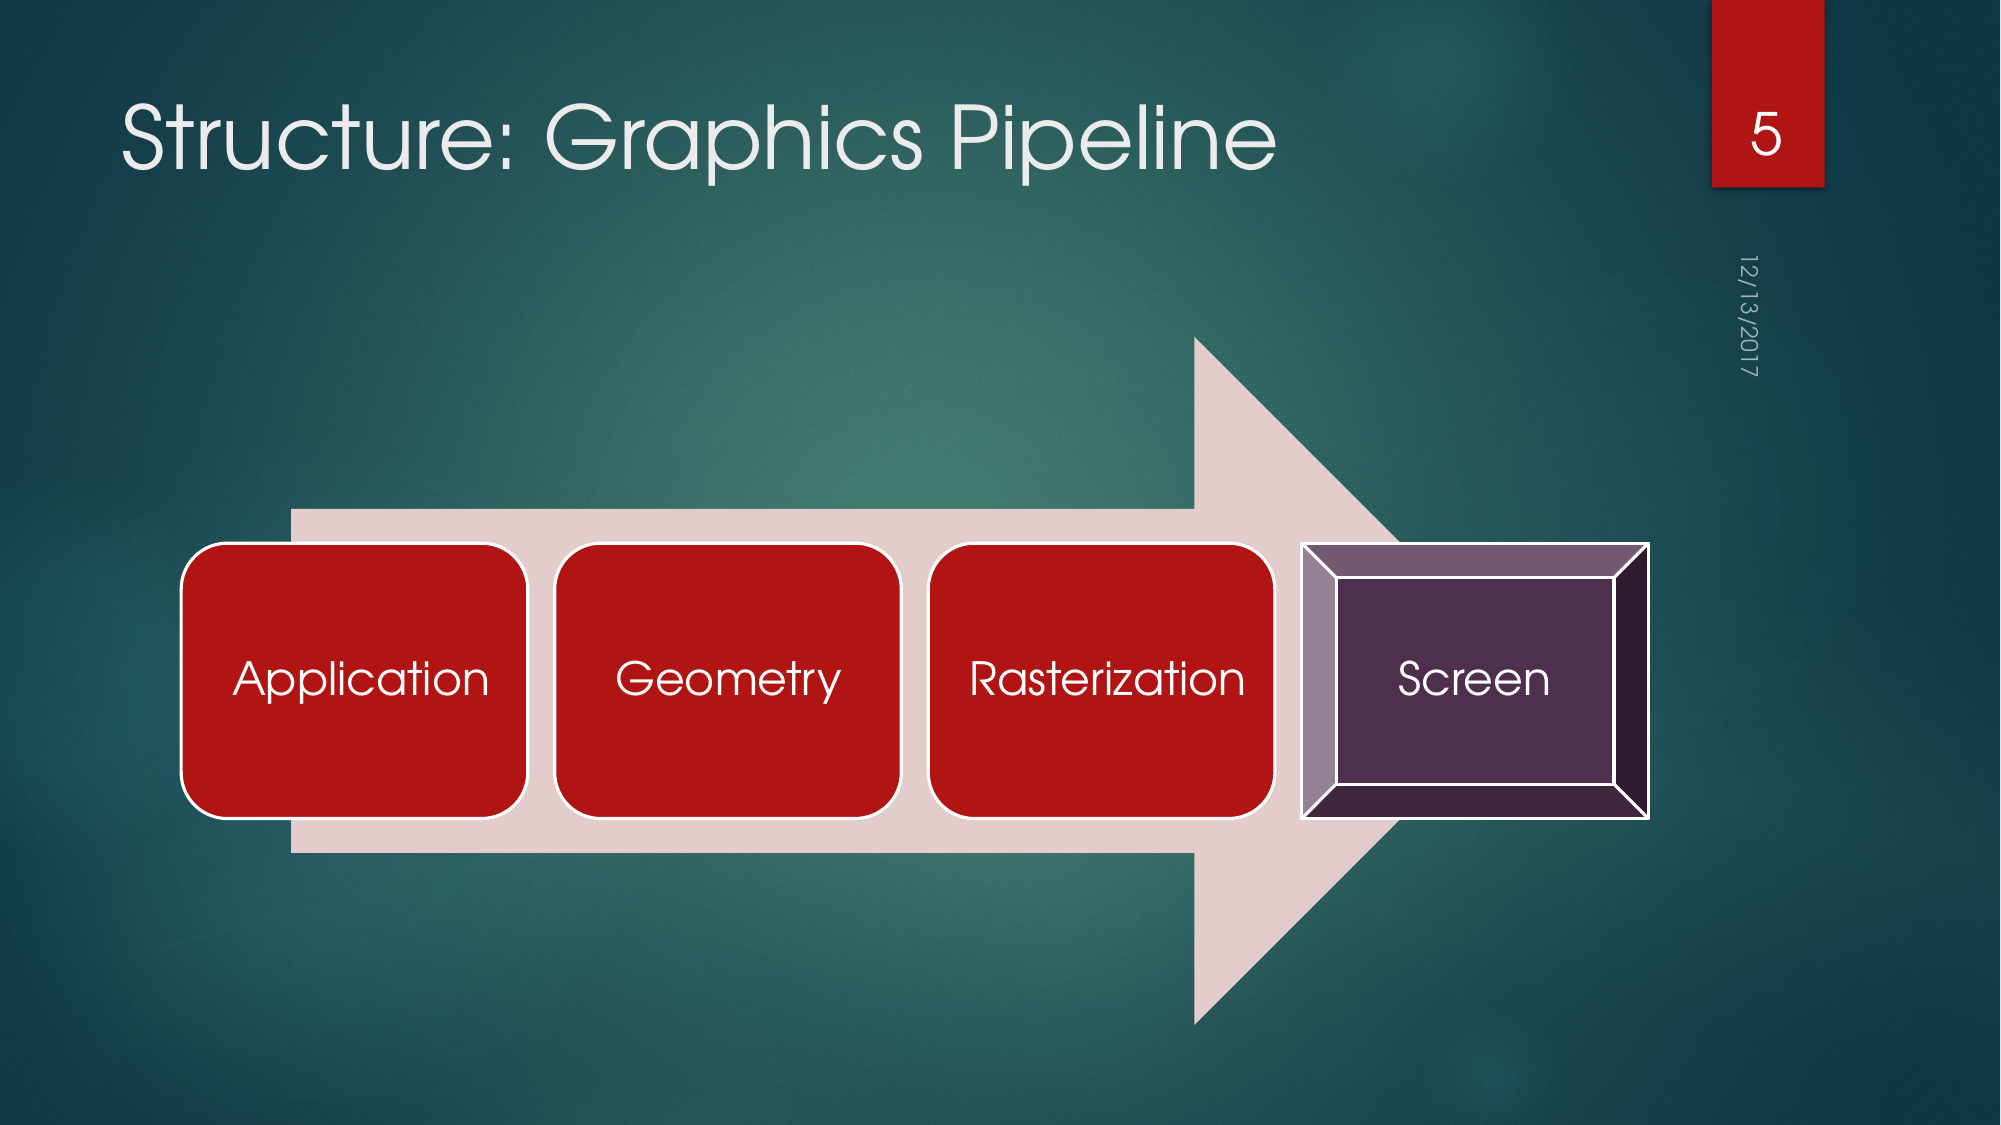

5
# Structure: Graphics Pipeline
12/13/2017
Application
Geometry
Rasterization
Screen